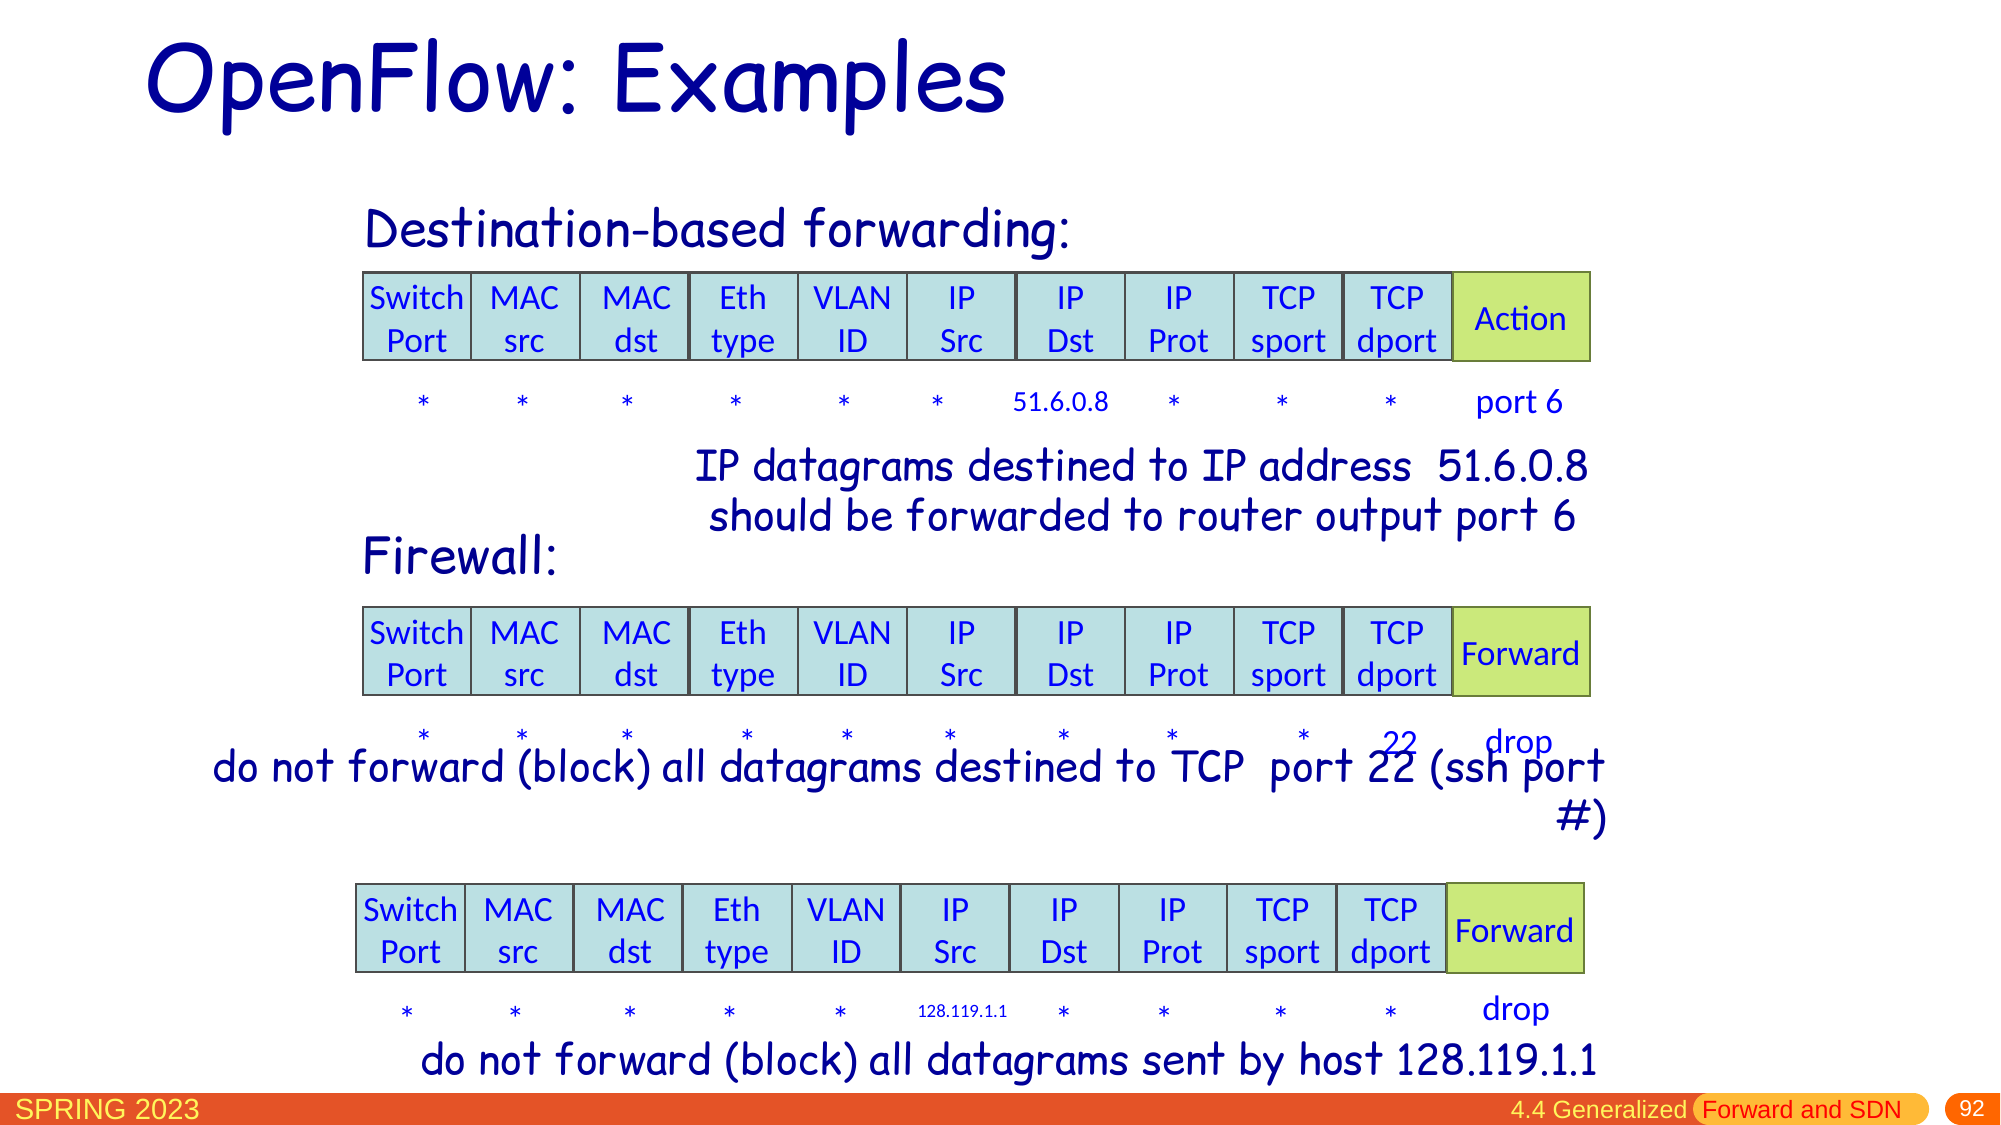

OpenFlow: Examples
Destination-based forwarding:
Switch
Port
MAC
src
MAC
dst
Eth
type
VLAN
ID
IP
Src
IP
Dst
IP
Prot
TCP
sport
TCP
dport

Action
port 6
51.6.0.8
*
*
*
*
*
*
*
*
*
IP datagrams destined to IP address  51.6.0.8 should be forwarded to router output port 6
Firewall:
Switch
Port
MAC
src
MAC
dst
Eth
type
VLAN
ID
IP
Src
IP
Dst
IP
Prot
TCP
sport
TCP
dport

Forward
drop
*
*
*
*
*
*
*
*
*
22
do not forward (block) all datagrams destined to TCP  port 22 (ssh port #)

Switch
Port
MAC
src
MAC
dst
Eth
type
VLAN
ID
IP
Src
IP
Dst
IP
Prot
TCP
sport
TCP
dport

Forward
drop
128.119.1.1
*
*
*
*
*
*
*
*
*
do not forward (block) all datagrams sent by host 128.119.1.1
4.4 Generalized  Forward and SDN